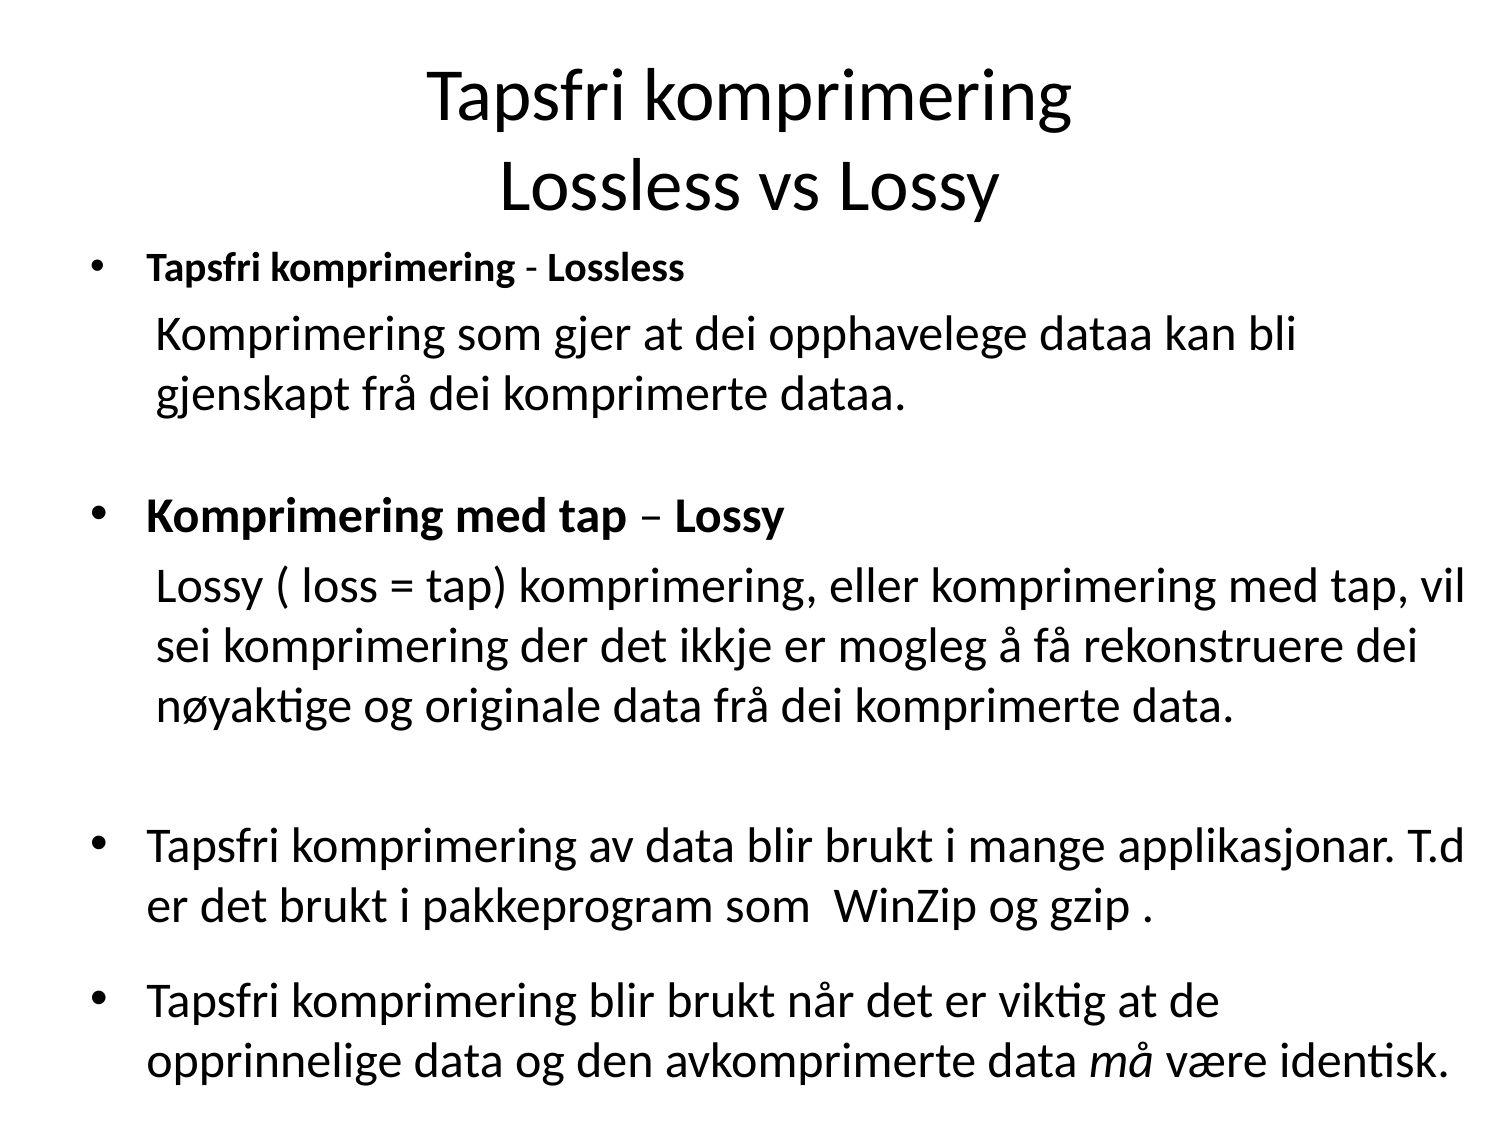

# Tapsfri komprimering Lossless vs Lossy
Tapsfri komprimering - Lossless
Komprimering som gjer at dei opphavelege dataa kan bli gjenskapt frå dei komprimerte dataa.

Komprimering med tap – Lossy
Lossy ( loss = tap) komprimering, eller komprimering med tap, vil sei komprimering der det ikkje er mogleg å få rekonstruere dei nøyaktige og originale data frå dei komprimerte data.

Tapsfri komprimering av data blir brukt i mange applikasjonar. T.d er det brukt i pakkeprogram som  WinZip og gzip .
Tapsfri komprimering blir brukt når det er viktig at de opprinnelige data og den avkomprimerte data må være identisk.